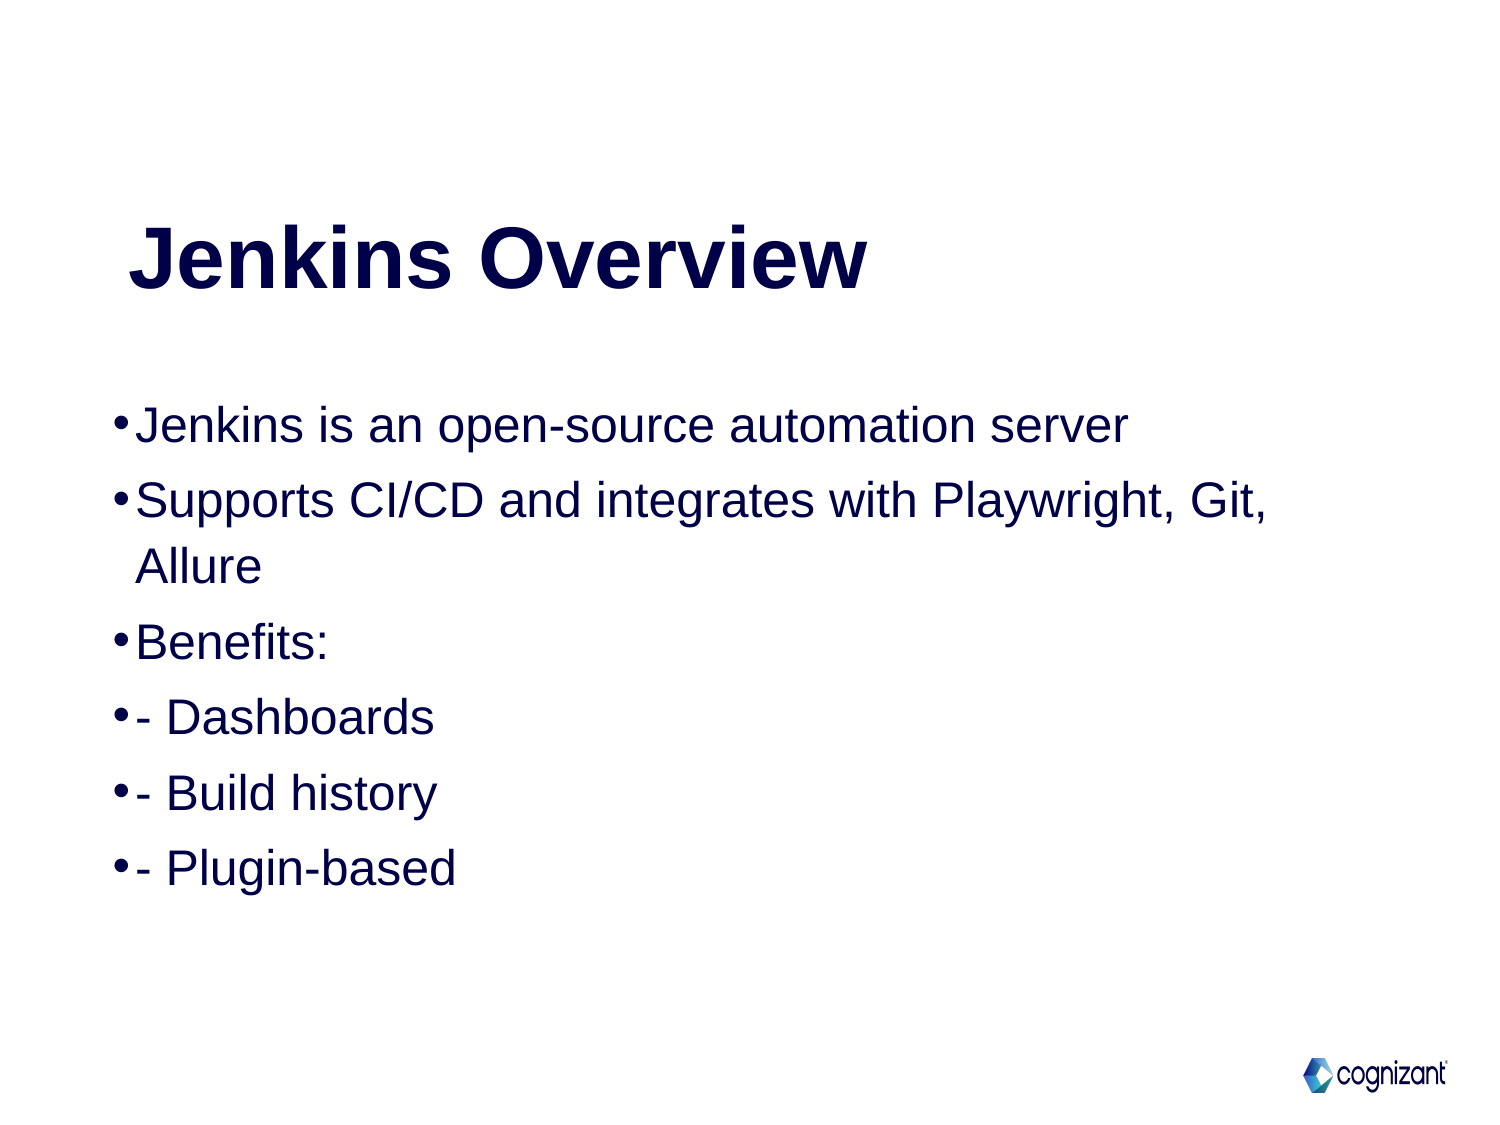

# Jenkins Overview
Jenkins is an open-source automation server
Supports CI/CD and integrates with Playwright, Git, Allure
Benefits:
- Dashboards
- Build history
- Plugin-based